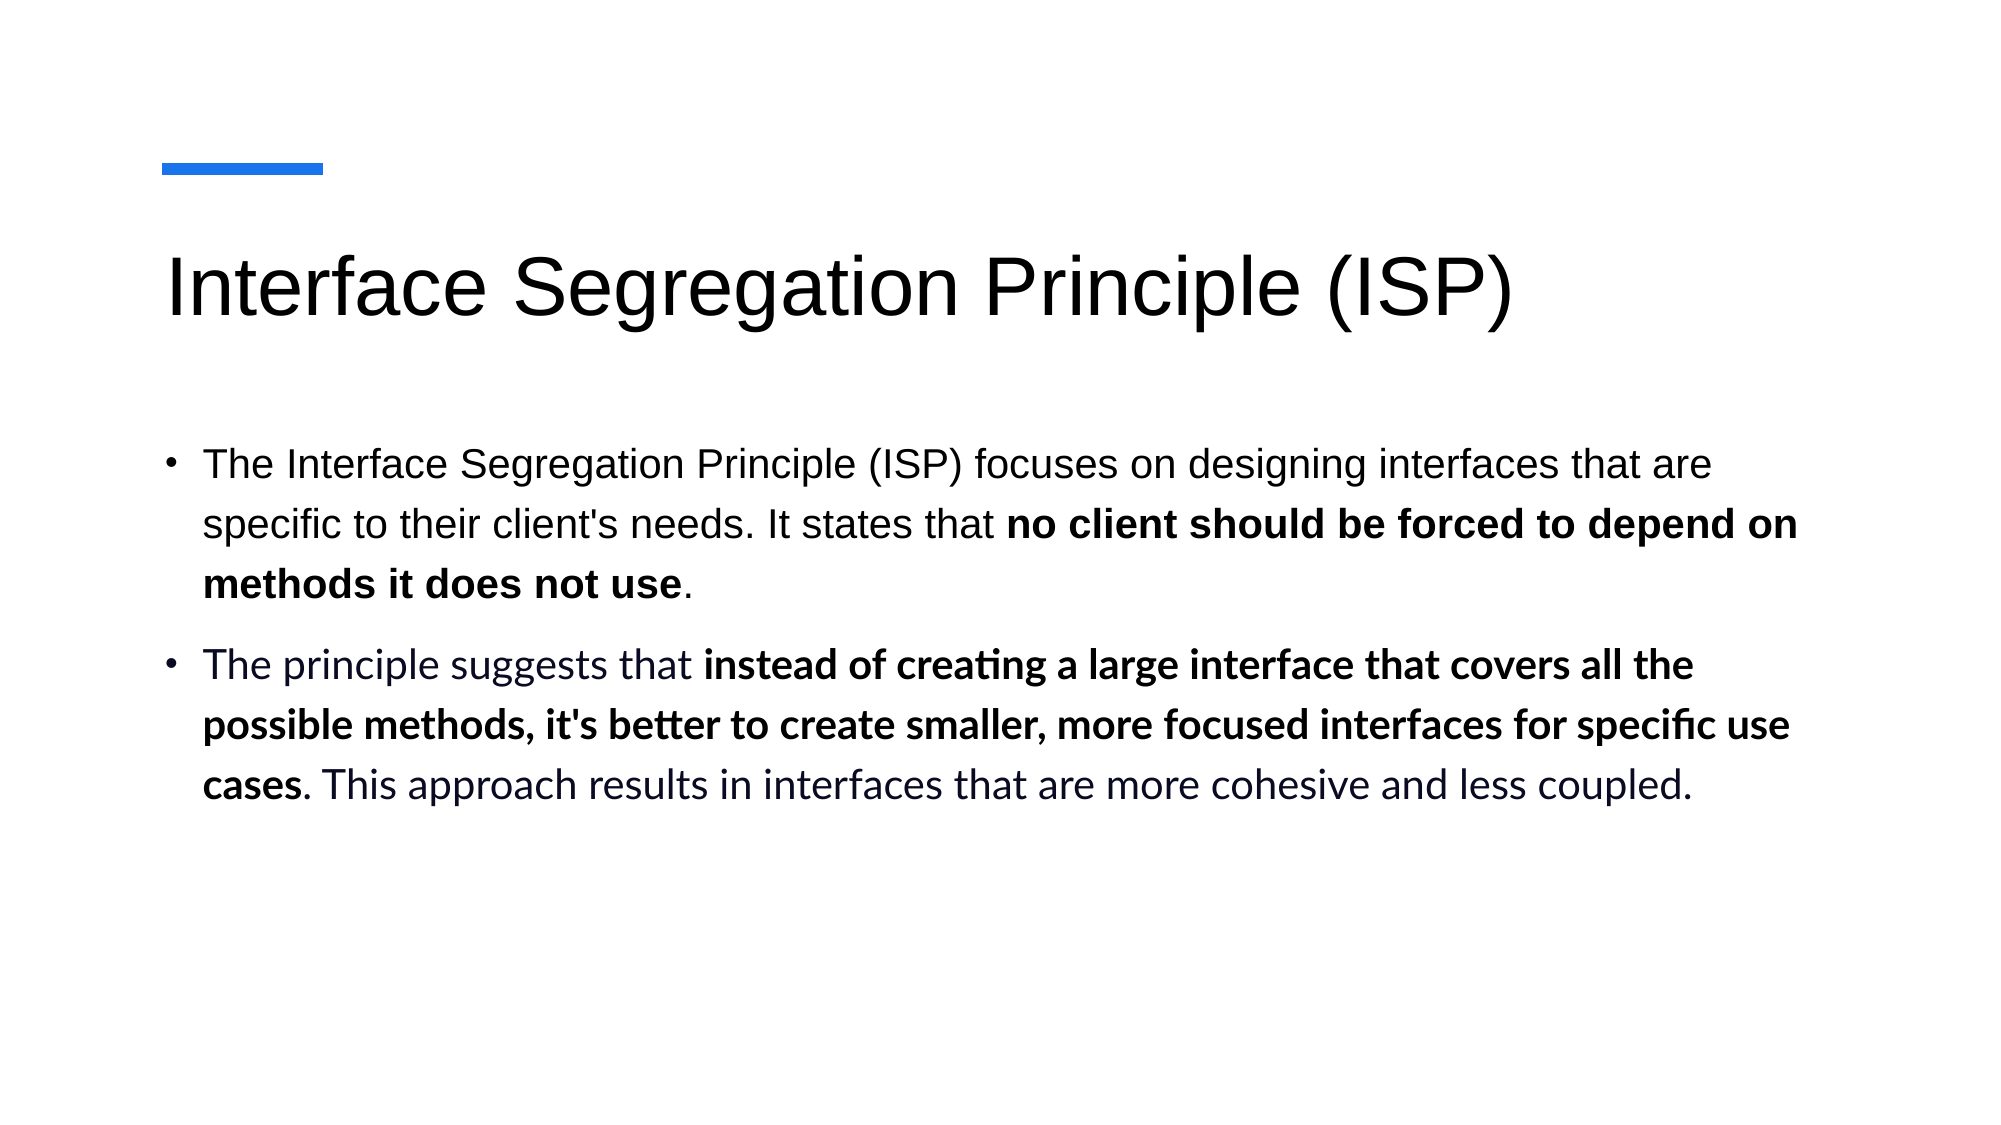

# Interface Segregation Principle (ISP)
The Interface Segregation Principle (ISP) focuses on designing interfaces that are specific to their client's needs. It states that no client should be forced to depend on methods it does not use.
The principle suggests that instead of creating a large interface that covers all the possible methods, it's better to create smaller, more focused interfaces for specific use cases. This approach results in interfaces that are more cohesive and less coupled.